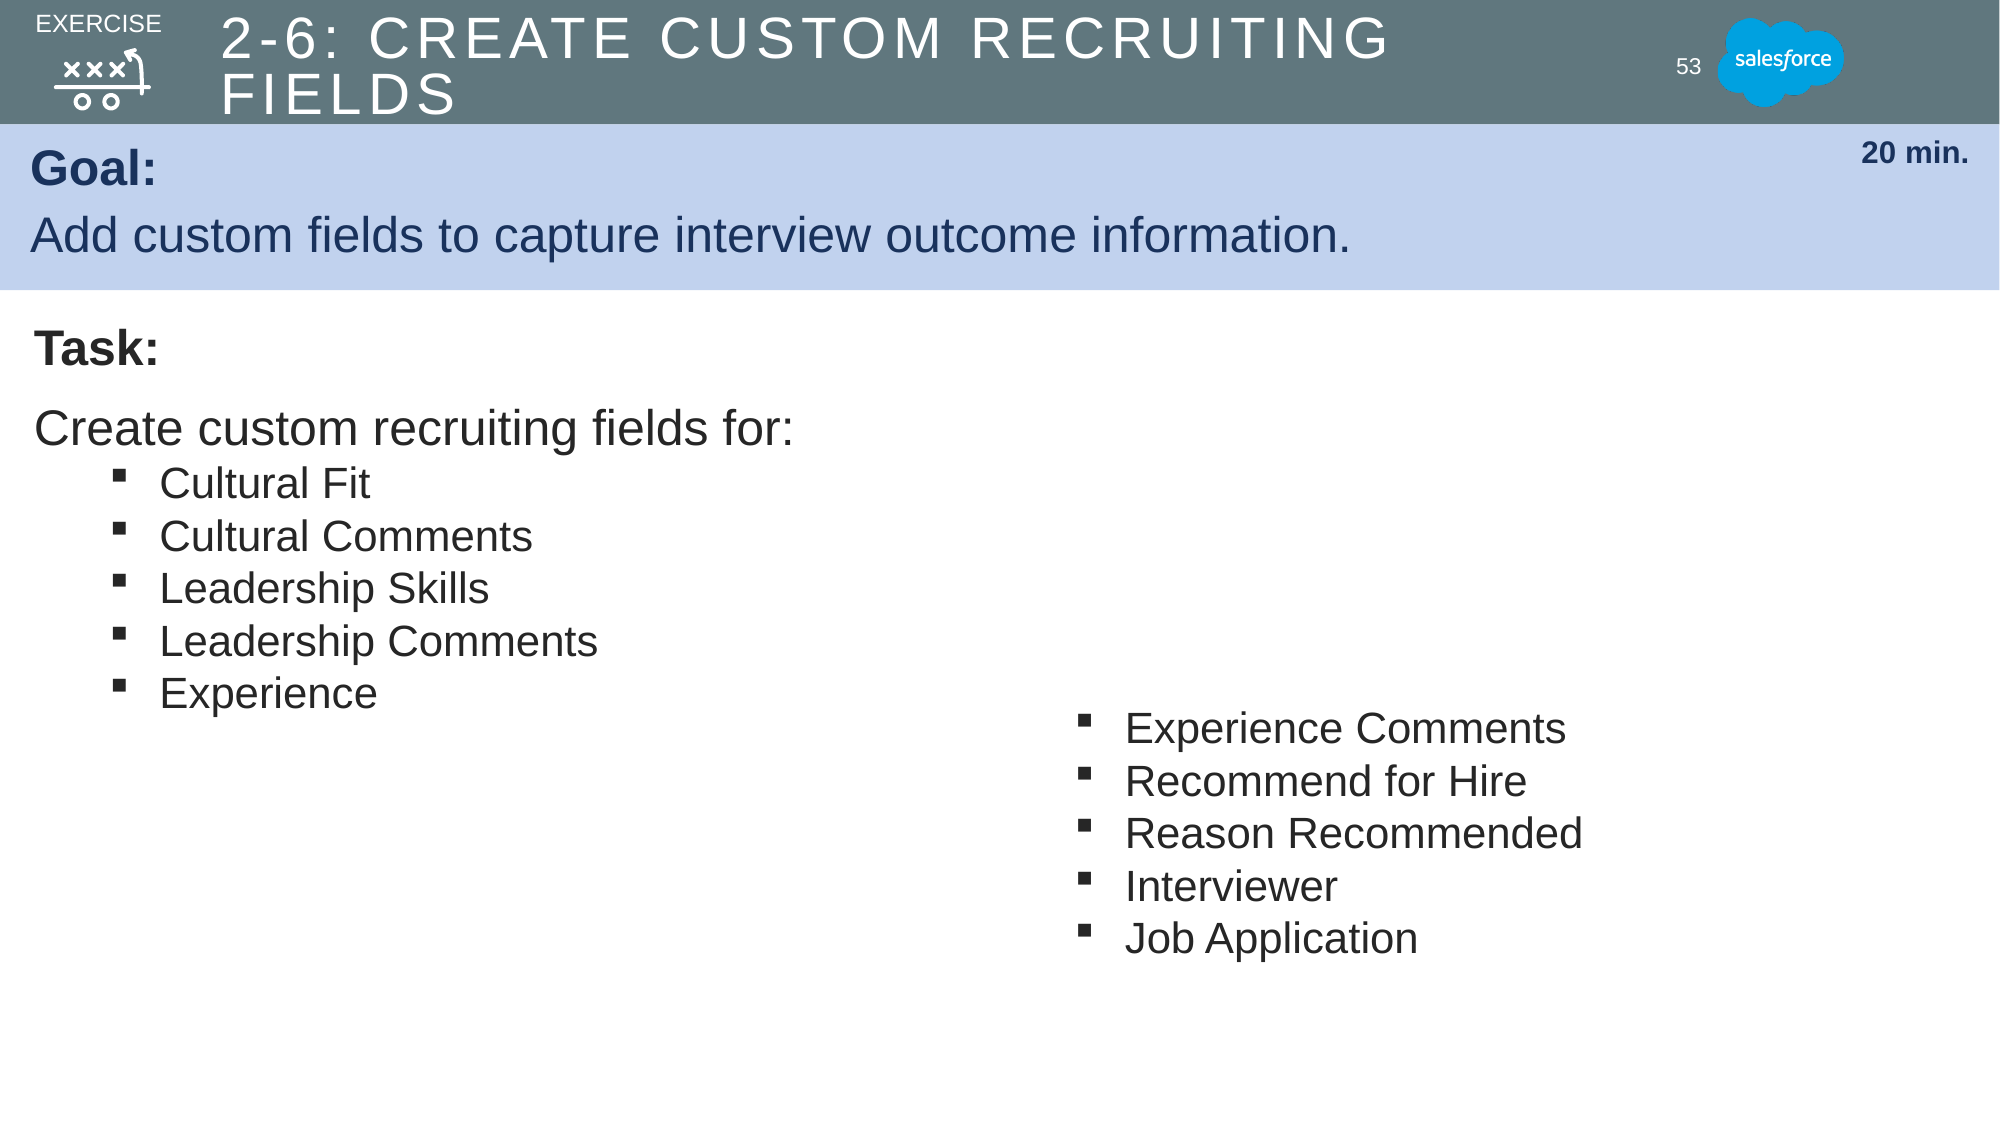

EXERCISE

# 2-6: create custom recruiting fields
53
Goal:
Add custom fields to capture interview outcome information.
20 min.
Task:
Create custom recruiting fields for:
Cultural Fit
Cultural Comments
Leadership Skills
Leadership Comments
Experience

Experience Comments
Recommend for Hire
Reason Recommended
Interviewer
Job Application